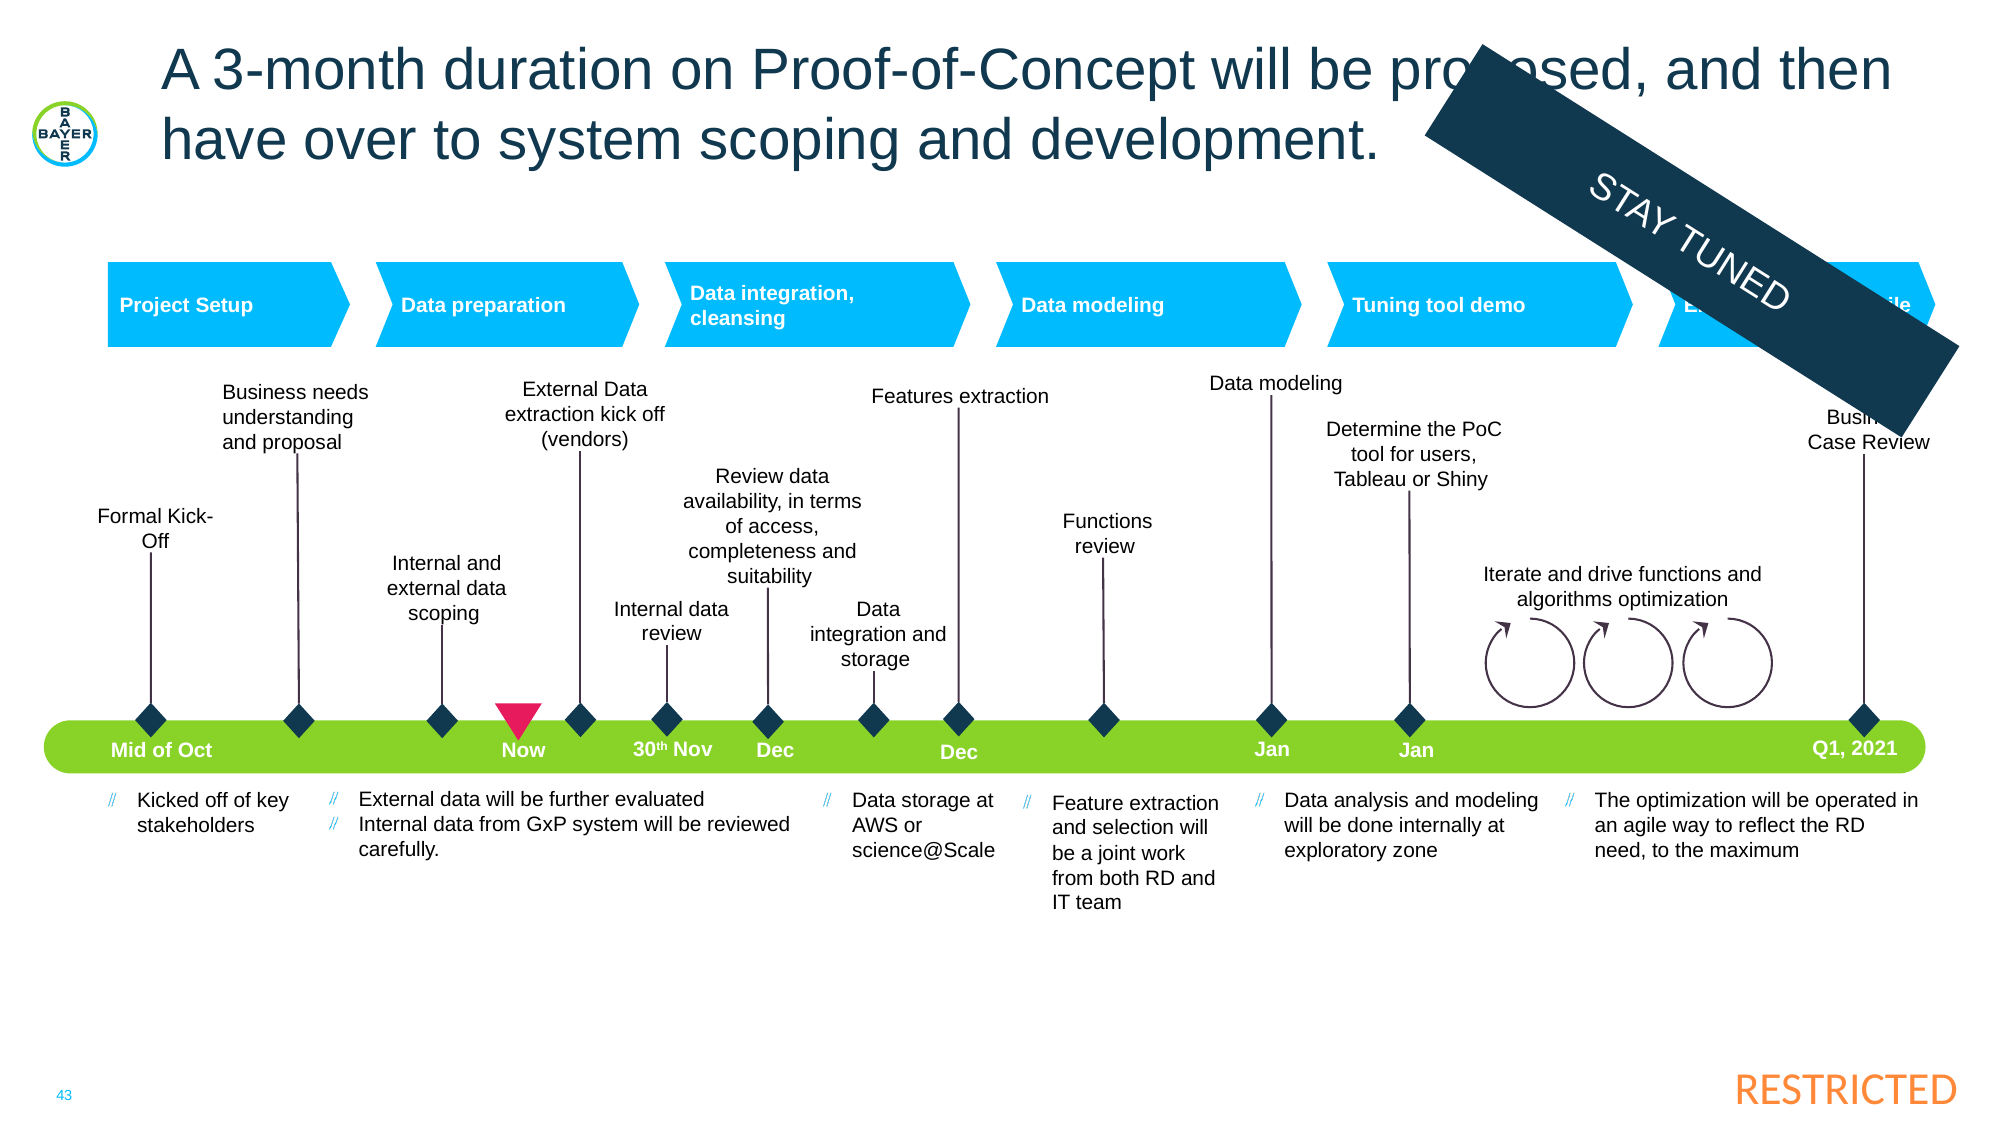

# A 3-month duration on Proof-of-Concept will be proposed, and then have over to system scoping and development.

STAY TUNED

Project Setup

Data preparation

Data integration, cleansing

Data modeling

Tuning tool demo

End user test and agile
Data modeling
External Data extraction kick off (vendors)

Business needs understanding and proposal
Features extraction

Business Case Review
Determine the PoC tool for users, Tableau or Shiny

Review data availability, in terms of access, completeness and suitability
Formal Kick-Off
Functions review
Internal and external data scoping

Iterate and drive functions and algorithms optimization
Internal data review

Data integration and storage

Q1, 2021
30th Nov
Jan
Dec
Mid of Oct
Now
Jan
Dec
External data will be further evaluated
Internal data from GxP system will be reviewed carefully.
Kicked off of key stakeholders
Data storage at AWS or science@Scale
Data analysis and modeling will be done internally at exploratory zone
The optimization will be operated in an agile way to reflect the RD need, to the maximum
Feature extraction and selection will be a joint work from both RD and IT team
43